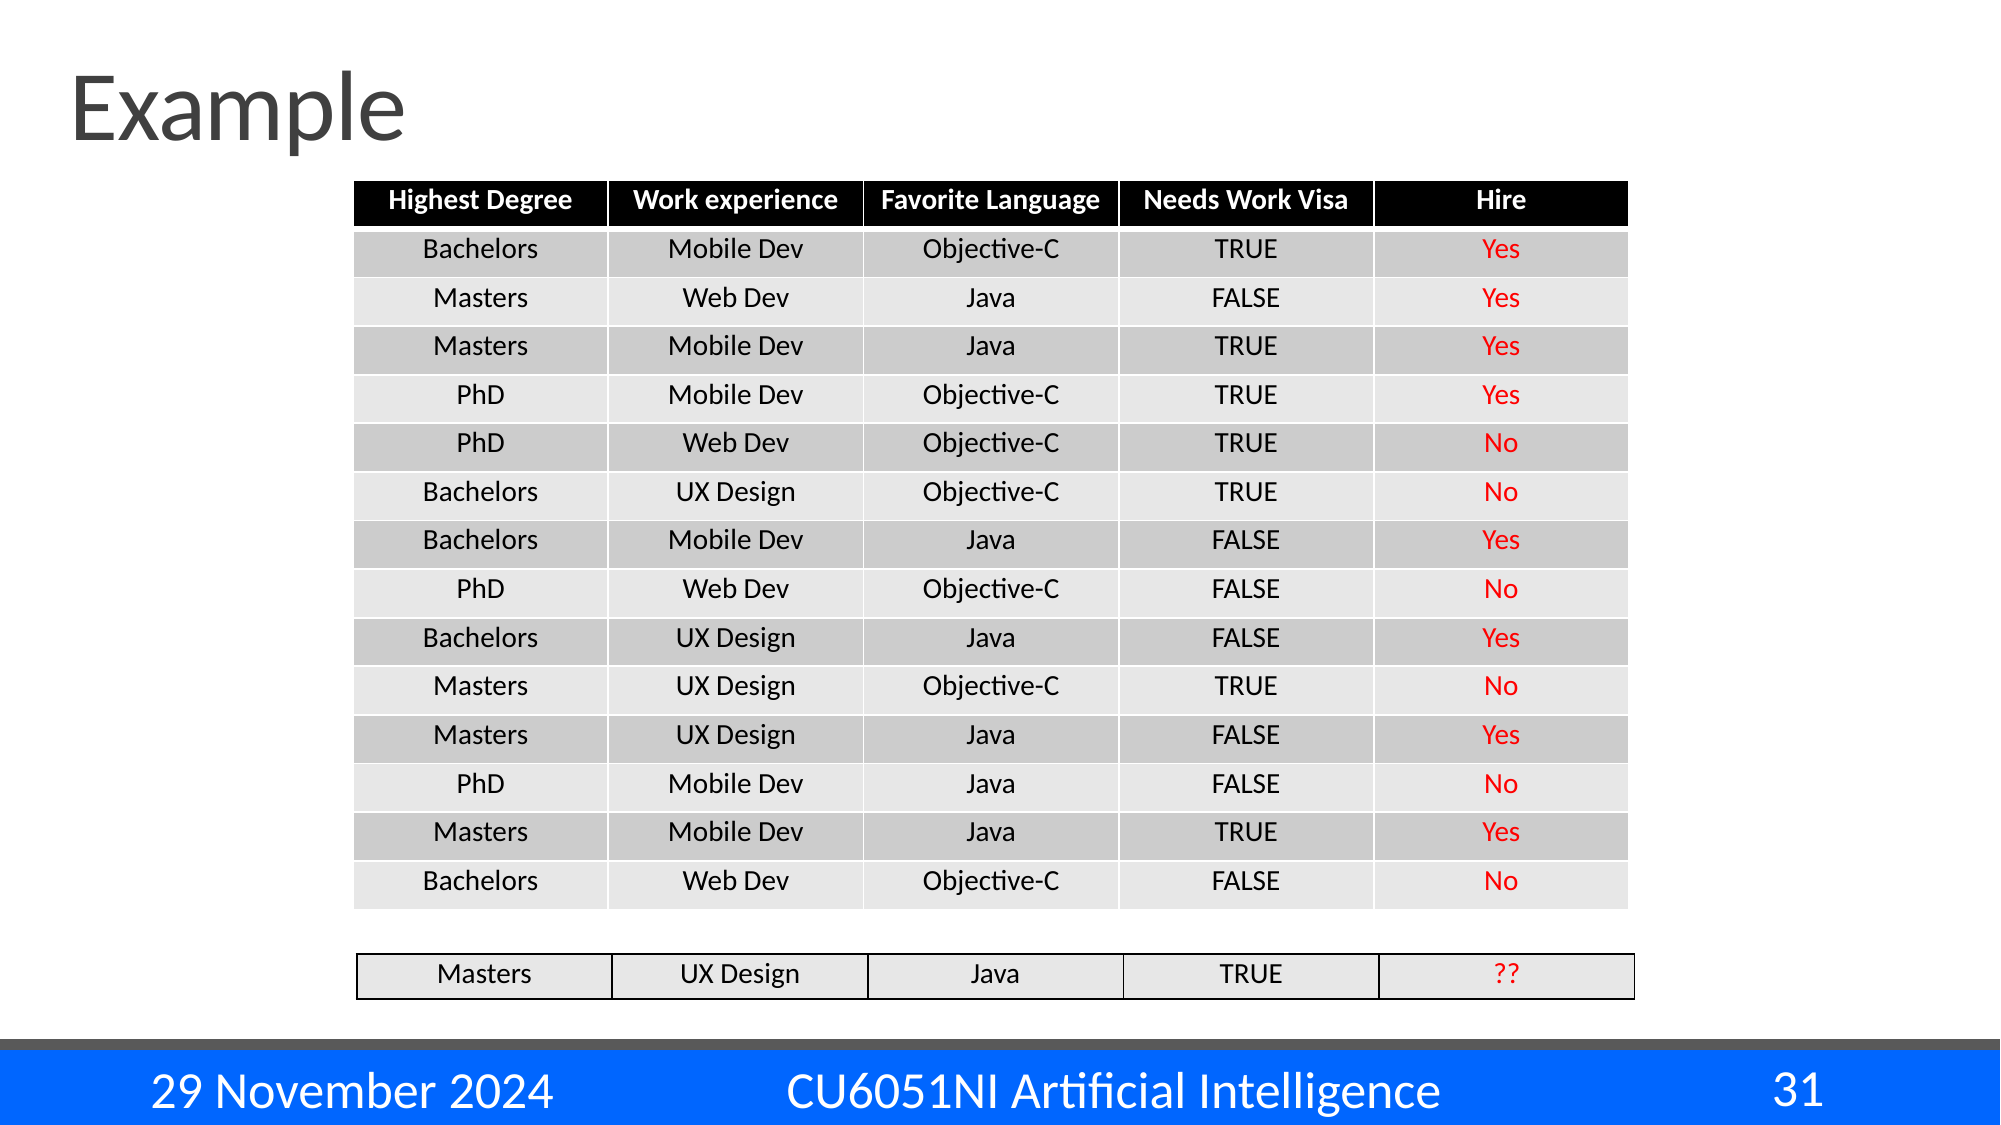

# Example
| Highest Degree | Work experience | Favorite Language | Needs Work Visa | Hire |
| --- | --- | --- | --- | --- |
| Bachelors | Mobile Dev | Objective-C | TRUE | Yes |
| Masters | Web Dev | Java | FALSE | Yes |
| Masters | Mobile Dev | Java | TRUE | Yes |
| PhD | Mobile Dev | Objective-C | TRUE | Yes |
| PhD | Web Dev | Objective-C | TRUE | No |
| Bachelors | UX Design | Objective-C | TRUE | No |
| Bachelors | Mobile Dev | Java | FALSE | Yes |
| PhD | Web Dev | Objective-C | FALSE | No |
| Bachelors | UX Design | Java | FALSE | Yes |
| Masters | UX Design | Objective-C | TRUE | No |
| Masters | UX Design | Java | FALSE | Yes |
| PhD | Mobile Dev | Java | FALSE | No |
| Masters | Mobile Dev | Java | TRUE | Yes |
| Bachelors | Web Dev | Objective-C | FALSE | No |
| Masters | UX Design | Java | TRUE | ?? |
| --- | --- | --- | --- | --- |
31
CU6051NI Artificial Intelligence
29 November 2024